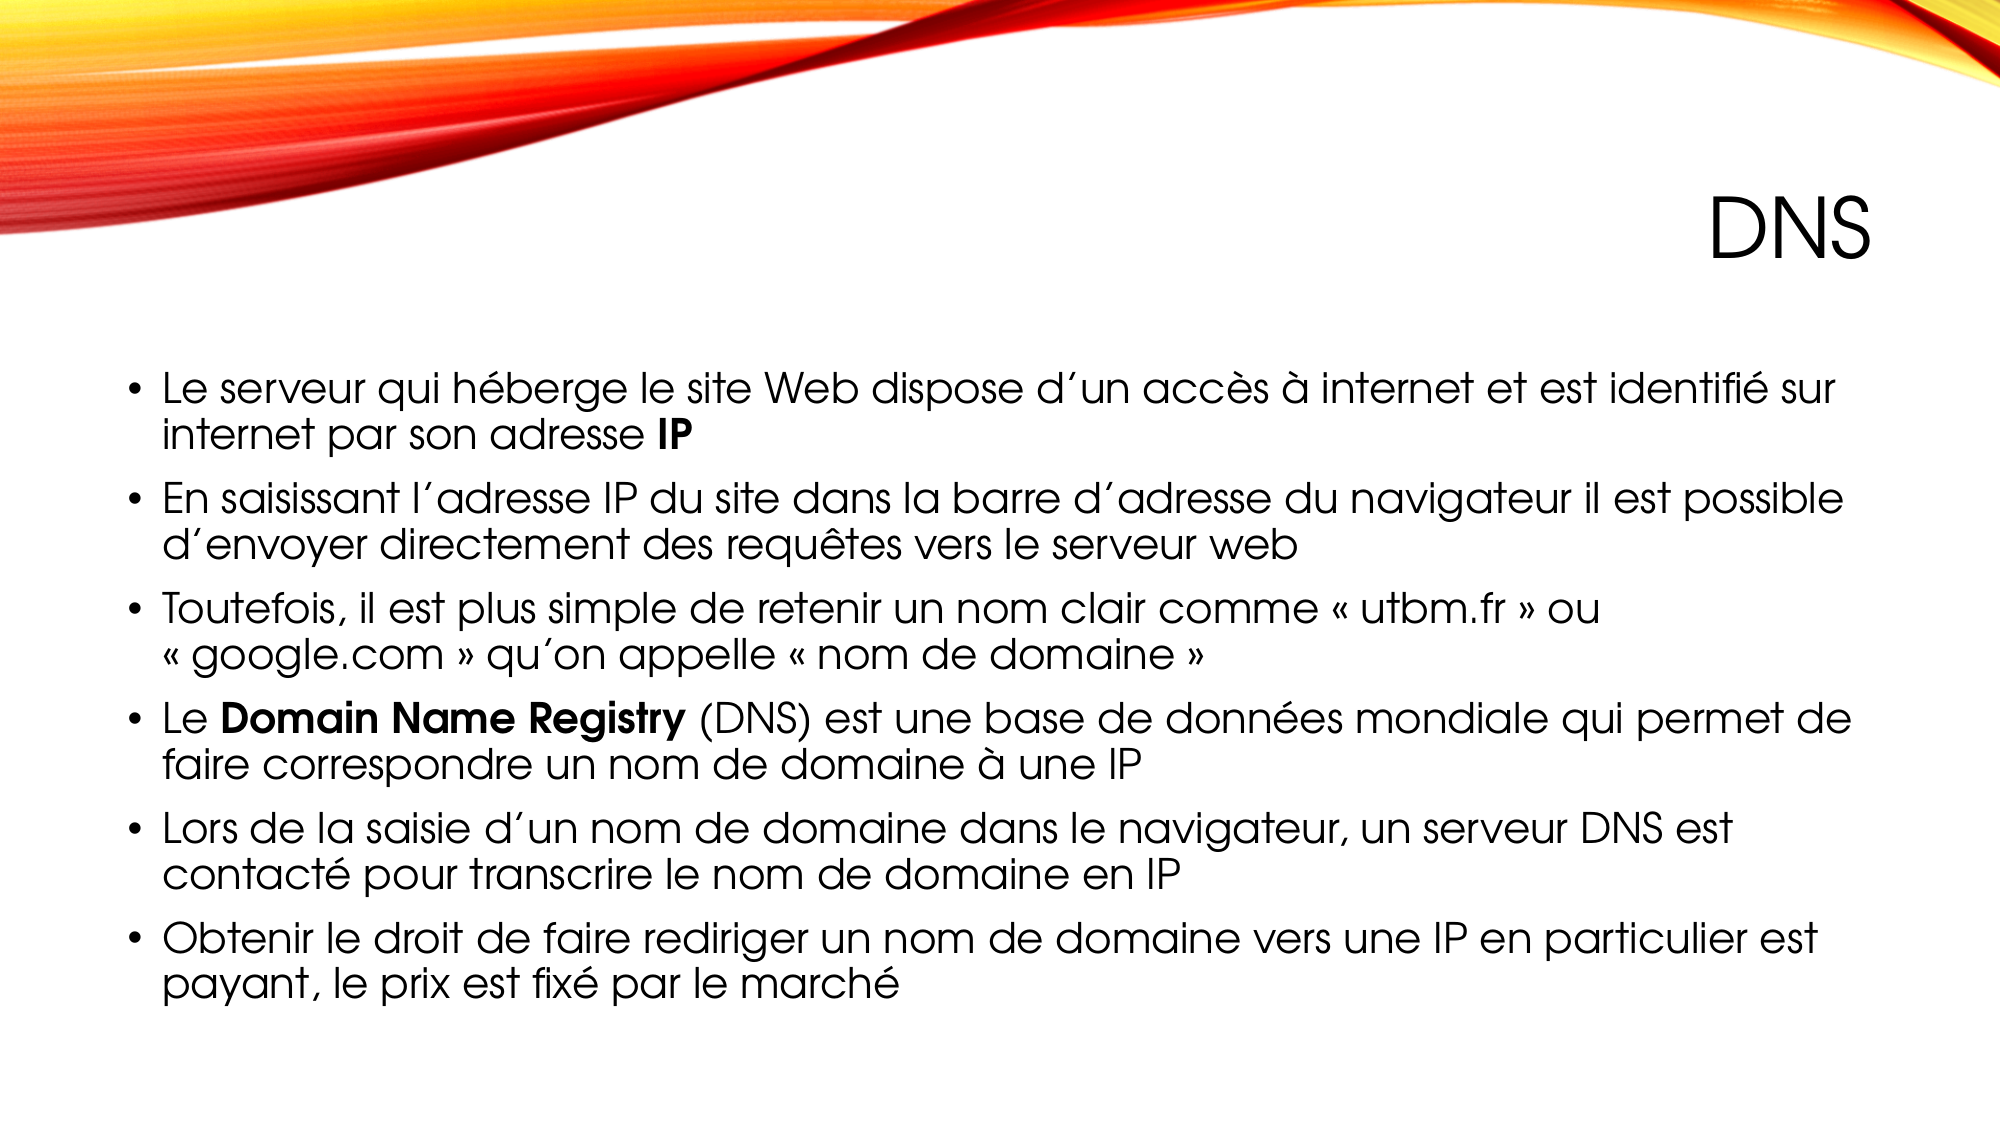

# DNS
Le serveur qui héberge le site Web dispose d’un accès à internet et est identifié sur internet par son adresse IP
En saisissant l’adresse IP du site dans la barre d’adresse du navigateur il est possible d’envoyer directement des requêtes vers le serveur web
Toutefois, il est plus simple de retenir un nom clair comme « utbm.fr » ou « google.com » qu’on appelle « nom de domaine »
Le Domain Name Registry (DNS) est une base de données mondiale qui permet de faire correspondre un nom de domaine à une IP
Lors de la saisie d’un nom de domaine dans le navigateur, un serveur DNS est contacté pour transcrire le nom de domaine en IP
Obtenir le droit de faire rediriger un nom de domaine vers une IP en particulier est payant, le prix est fixé par le marché